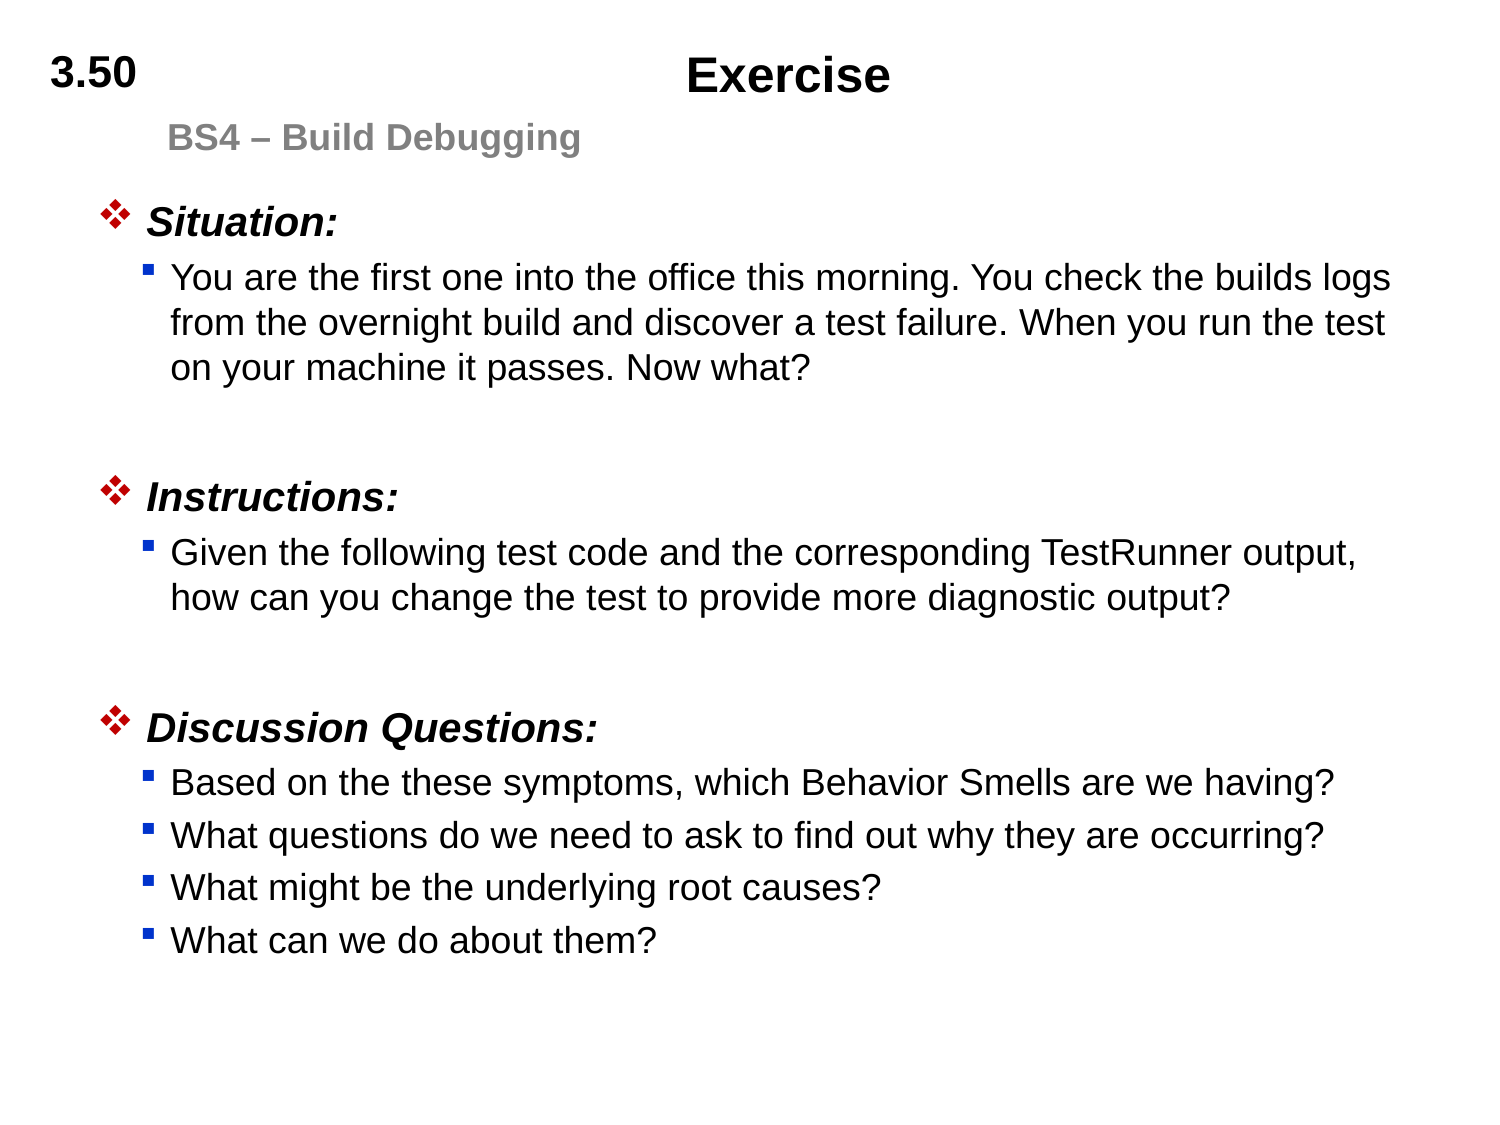

3.50
# Exercise
BS4 – Build Debugging
 Situation:
You are the first one into the office this morning. You check the builds logs from the overnight build and discover a test failure. When you run the test on your machine it passes. Now what?

 Instructions:
Given the following test code and the corresponding TestRunner output, how can you change the test to provide more diagnostic output?

 Discussion Questions:
Based on the these symptoms, which Behavior Smells are we having?
What questions do we need to ask to find out why they are occurring?
What might be the underlying root causes?
What can we do about them?